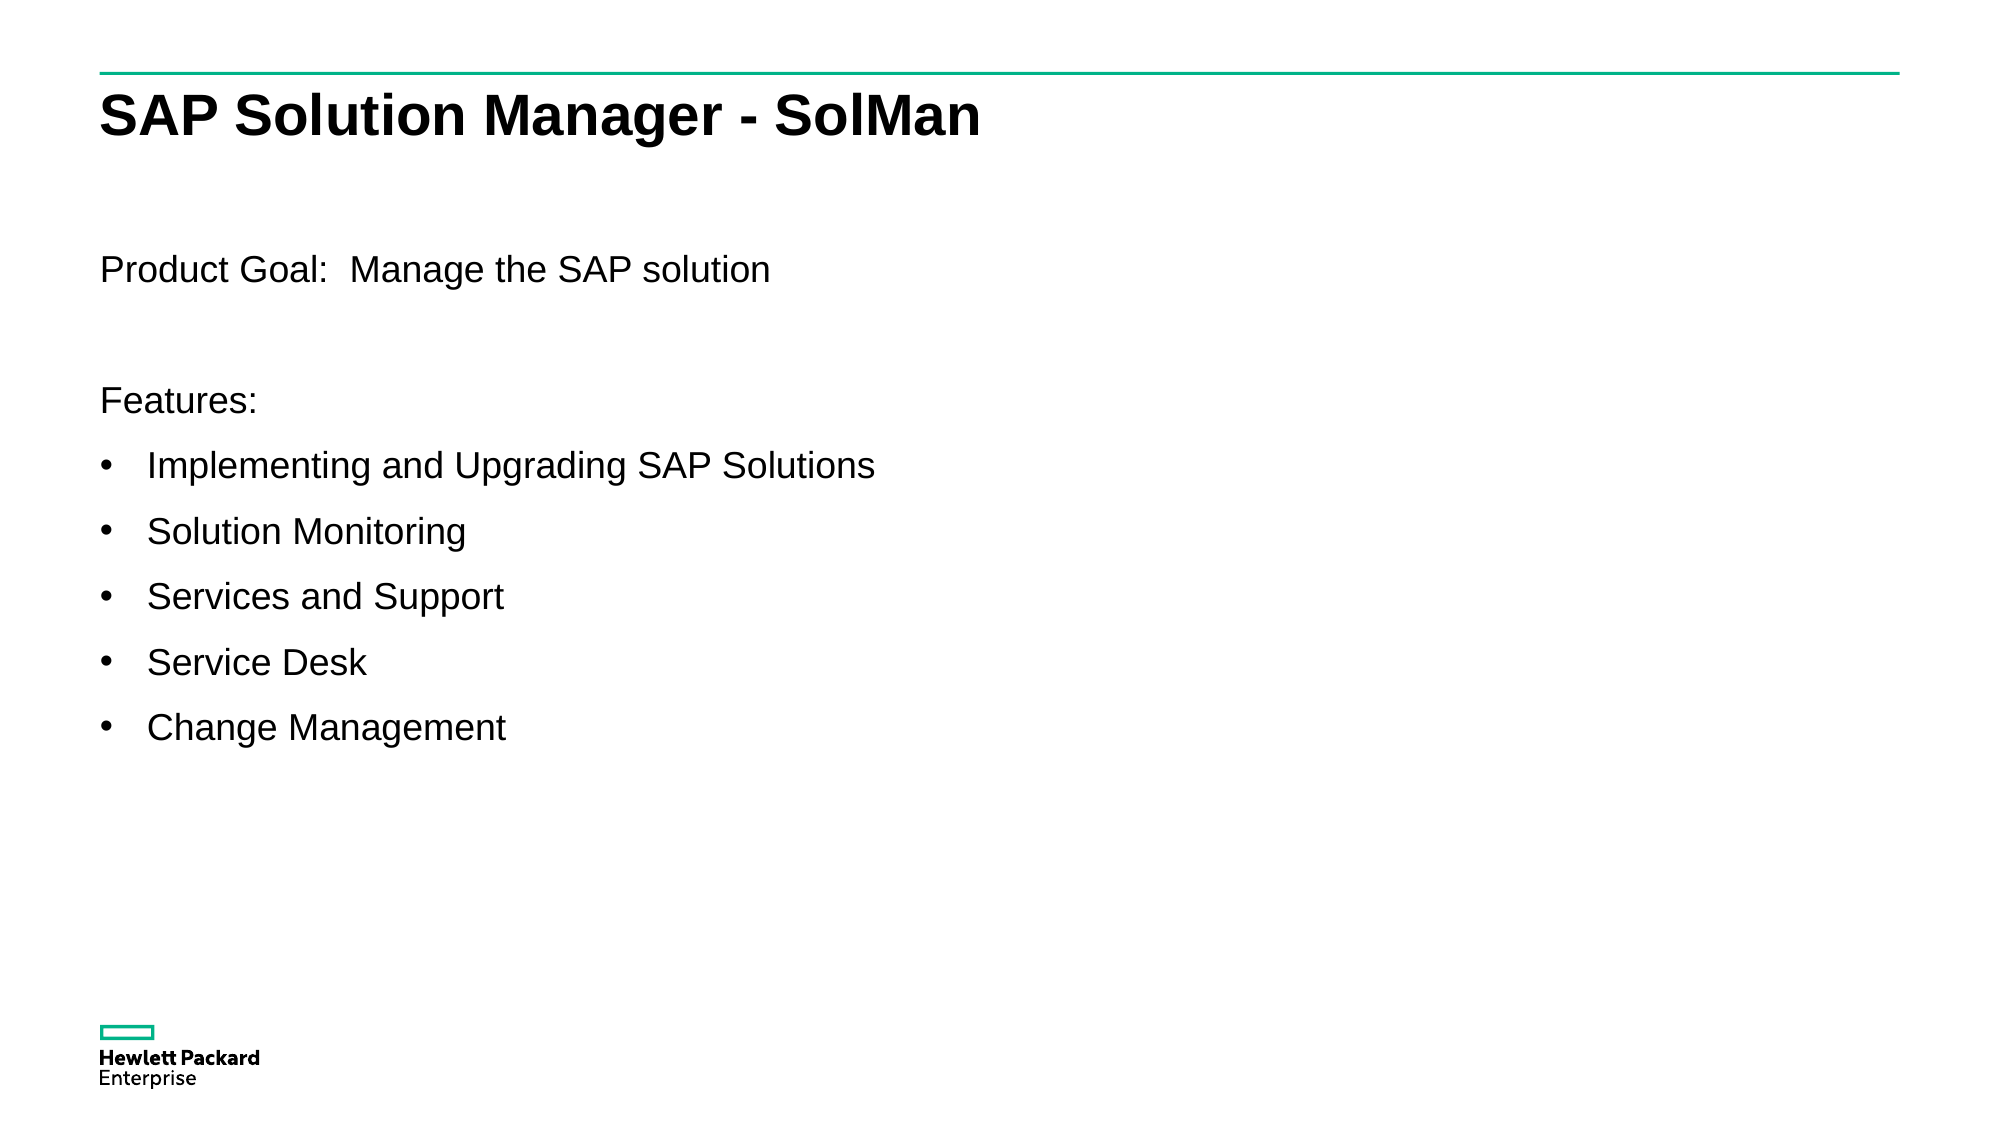

# SAP Solution Manager - SolMan
Product Goal:  Manage the SAP solution

Features:
Implementing and Upgrading SAP Solutions
Solution Monitoring
Services and Support
Service Desk
Change Management